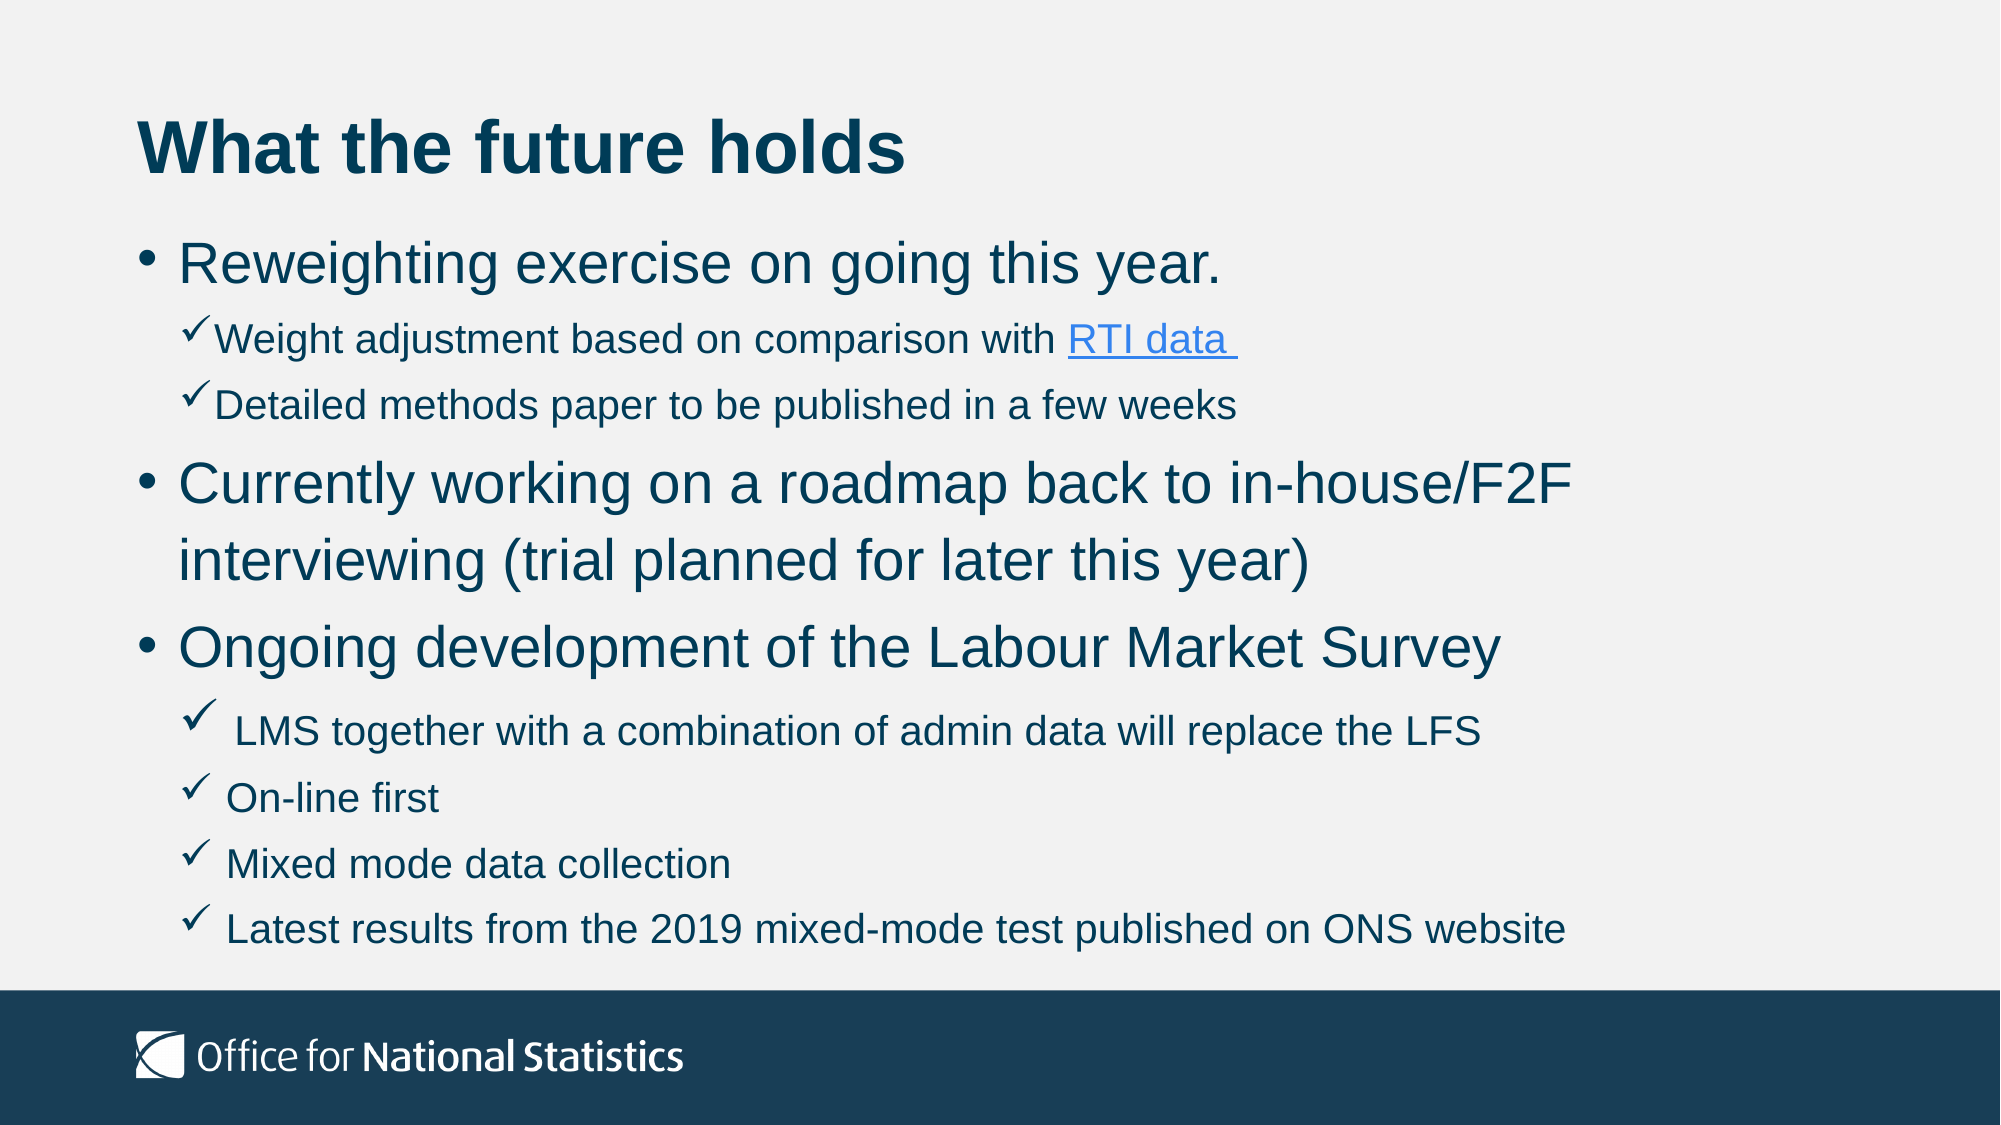

# What the future holds
Reweighting exercise on going this year.
Weight adjustment based on comparison with RTI data
Detailed methods paper to be published in a few weeks
Currently working on a roadmap back to in-house/F2F interviewing (trial planned for later this year)
Ongoing development of the Labour Market Survey
 LMS together with a combination of admin data will replace the LFS
 On-line first
 Mixed mode data collection
 Latest results from the 2019 mixed-mode test published on ONS website